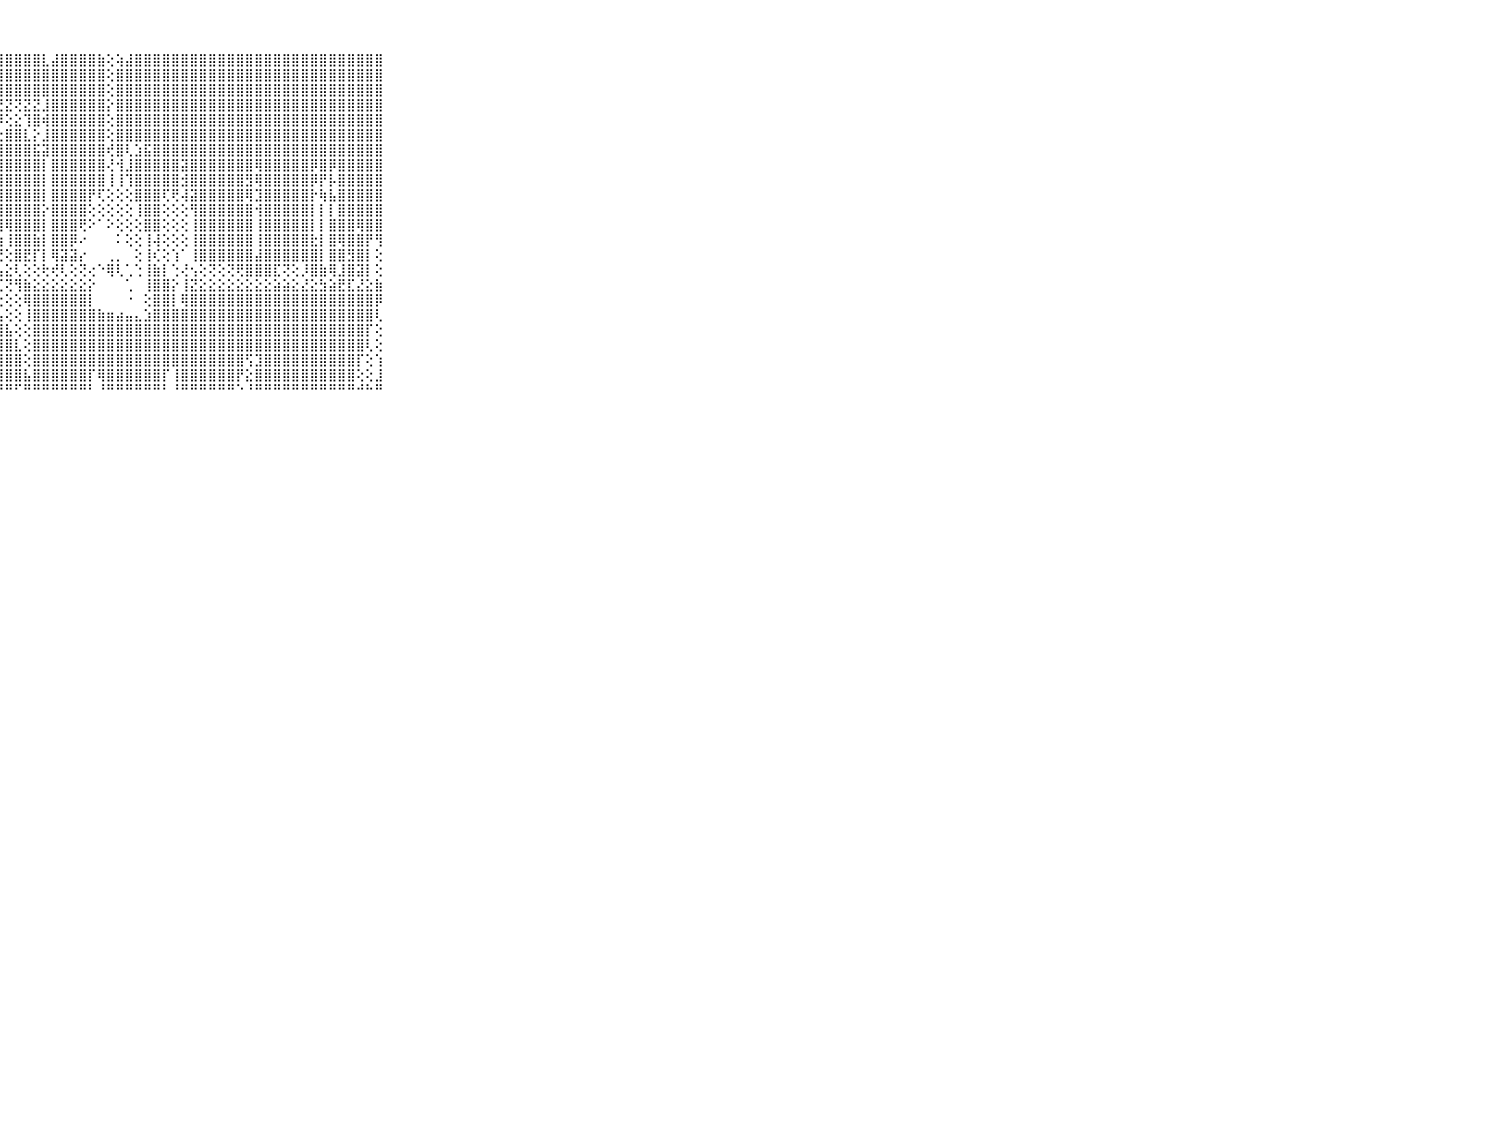

⠀⠀⠀⠀⠀⠀⠀⠀⠀⠀⠀⣿⣕⣺⣿⣿⣿⣿⣿⣿⣿⣿⣿⣿⣿⣿⣿⣿⣿⣿⣿⣿⣇⣼⣿⣿⣿⣿⣷⢕⢵⣼⣿⣿⣿⣿⣿⣿⣿⣿⣿⣿⣿⣿⣿⣿⣿⣿⣿⣿⣿⣿⣿⣿⣿⣿⣿⣿⣿⠀⠀⠀⠀⠀⠀⠀⠀⠀⠀⠀⠀
⠀⠀⠀⠀⠀⠀⠀⠀⠀⠀⠀⣿⣿⣿⣿⣿⣿⣿⣿⣿⣿⣿⣿⣿⣿⣿⣿⣿⣿⣿⣿⣿⣿⣿⣿⣿⣿⣿⣿⢕⣿⣿⣿⣿⣿⣿⣿⣿⣿⣿⣿⣿⣿⣿⣿⣿⣿⣿⣿⣿⣿⣿⣿⣿⣿⣿⣿⣿⣿⠀⠀⠀⠀⠀⠀⠀⠀⠀⠀⠀⠀
⠀⠀⠀⠀⠀⠀⠀⠀⠀⠀⠀⣿⣿⣿⣿⣿⣿⣿⣿⣿⣿⣿⣿⣿⣿⣿⣿⣿⣿⣿⣿⣿⣿⣿⣿⣿⣿⣿⣿⢕⣿⣿⣿⣿⣿⣿⣿⣿⣿⣿⣿⣿⣿⣿⣿⣿⣿⣿⣿⣿⣿⣿⣿⣿⣿⣿⣿⣿⣿⠀⠀⠀⠀⠀⠀⠀⠀⠀⠀⠀⠀
⠀⠀⠀⠀⠀⠀⠀⠀⠀⠀⠀⣿⣿⢝⣝⣝⢝⣝⣝⣝⣹⣝⡝⢝⣝⣏⣝⣝⣝⢝⣝⣝⣸⣿⣿⣿⣿⣿⣿⡕⣿⣿⣿⣿⣿⣿⣿⣿⣿⣿⣿⣿⣿⣿⣿⣿⣿⣿⣿⣿⣿⣿⣿⣿⣿⣿⣿⣿⣿⠀⠀⠀⠀⠀⠀⠀⠀⠀⠀⠀⠀
⠀⠀⠀⠀⠀⠀⠀⠀⠀⠀⠀⣿⣿⣱⣿⢏⣕⡹⣿⣽⣿⢟⢕⡝⢿⣿⣿⡿⢕⣕⢹⣿⢾⣿⣿⣿⣿⣿⣿⢕⣿⣿⣿⣿⣿⣿⣿⣿⣿⣿⣿⣿⣿⣿⣿⣿⣿⣿⣿⣿⣿⣿⣿⣿⣿⣿⣿⣿⣿⠀⠀⠀⠀⠀⠀⠀⠀⠀⠀⠀⠀
⠀⠀⠀⠀⠀⠀⠀⠀⠀⠀⠀⣿⣿⢕⢕⣼⣿⣷⡕⢕⢕⣱⣿⣿⣇⢱⢕⣕⣿⣿⣇⡕⣸⣿⣿⣿⣿⣿⣿⢕⣿⣿⣿⣿⣿⣿⣿⣿⣿⣿⣿⣿⣿⣿⣿⣿⣿⣿⣿⣿⣿⣿⣿⣿⣿⣿⣿⣿⣿⠀⠀⠀⠀⠀⠀⠀⠀⠀⠀⠀⠀
⠀⠀⠀⠀⠀⠀⠀⠀⠀⠀⠀⣿⣿⡵⣿⣿⣿⣿⣿⣇⢸⣿⣿⣿⣿⣟⡺⣿⣿⣿⣿⣯⣽⣿⣿⣿⣿⣿⣿⢞⣿⢇⣱⣯⣿⣿⣿⣿⣿⣿⣿⣿⣿⣿⣿⣿⣿⣿⣿⣿⣿⣿⣿⣿⣿⣿⣿⣿⣿⠀⠀⠀⠀⠀⠀⠀⠀⠀⠀⠀⠀
⠀⠀⠀⠀⠀⠀⠀⠀⠀⠀⠀⣿⣿⢕⣿⣿⣿⣿⣿⡏⢸⣿⣿⣿⣿⣿⢕⣿⣿⣿⣿⣿⡇⣿⣿⣿⣿⣿⣿⢜⢺⣸⣿⣿⣿⣿⣿⣽⣿⣿⣿⣿⣿⣿⣿⢿⣿⣿⣿⣿⣿⡿⣿⡿⣿⣿⣿⣿⣿⠀⠀⠀⠀⠀⠀⠀⠀⠀⠀⠀⠀
⠀⠀⠀⠀⠀⠀⠀⠀⠀⠀⠀⣿⣿⢕⣿⣿⣿⣿⣿⢏⢸⣿⣿⣿⣿⣿⢇⣿⣿⣿⣿⣿⡇⣿⣿⣿⣿⣿⣿⢸⢸⢹⣿⣿⣿⣿⣿⣺⣿⣿⣿⣿⣿⣿⣻⢿⣿⣿⣿⣿⣿⡿⡟⡧⣿⣿⣿⣿⣿⠀⠀⠀⠀⠀⠀⠀⠀⠀⠀⠀⠀
⠀⠀⠀⠀⠀⠀⠀⠀⠀⠀⠀⣿⣿⢕⣻⣿⣿⣿⣿⢝⢸⣿⣿⣿⣿⣿⣕⣿⣿⣿⣿⣿⡇⣿⣿⣿⣿⡟⢏⢕⢕⢕⣿⣿⣿⢏⢟⢼⣽⣿⣿⣿⣿⣿⢿⣹⣿⣿⣿⣿⣿⡗⢷⣧⣿⣿⣿⣿⣿⠀⠀⠀⠀⠀⠀⠀⠀⠀⠀⠀⠀
⠀⠀⠀⠀⠀⠀⠀⠀⠀⠀⠀⡿⡗⢕⢿⣿⡿⢿⢿⢕⢸⣿⣿⣿⣿⣿⣷⣿⣿⣿⣿⣿⡕⣿⣿⣿⣿⢕⢕⢕⢕⢕⢸⣿⣿⢕⢕⢕⢻⣿⣿⣿⣿⣿⣿⢺⣿⣿⣿⣿⣿⡇⡇⡇⣿⣿⣿⣿⣿⠀⠀⠀⠀⠀⠀⠀⠀⠀⠀⠀⠀
⠀⠀⠀⠀⠀⠀⠀⠀⠀⠀⠀⣟⡇⢕⣿⣿⣿⣿⣻⡕⢜⣿⢎⢻⣿⣿⢕⢻⢿⣿⣿⣿⡇⣿⣿⣿⢟⠕⠁⠕⢕⢕⢕⣿⣿⢕⢕⢕⢸⣿⣿⣿⣿⣿⣿⢸⣿⣿⣿⣿⣿⡇⡇⣿⣿⣿⢿⣿⣿⠀⠀⠀⠀⠀⠀⠀⠀⠀⠀⠀⠀
⠀⠀⠀⠀⠀⠀⠀⠀⠀⠀⠀⢇⢇⢕⢳⢾⢷⢷⢷⢇⢕⣿⢕⢕⢕⢕⣾⣷⢸⣿⣿⣷⡇⣿⣿⡿⠔⠀⠀⠀⠅⢕⢕⢸⢼⢕⢕⢕⢸⣿⣿⣿⣿⣿⣿⢸⣿⣿⣿⣿⣿⣗⡇⣿⢿⣿⣿⡟⢻⠀⠀⠀⠀⠀⠀⠀⠀⠀⠀⠀⠀
⠀⠀⠀⠀⠀⠀⠀⠀⠀⠀⠀⢕⢕⢕⢕⢽⡇⡕⢕⢕⢕⣿⢕⣕⣕⢕⣿⢝⢕⣿⣟⡏⡇⢿⣽⣽⡔⠀⠀⢀⡀⠀⢕⢸⢎⢕⢱⠁⢸⣿⣿⣿⣿⣿⣿⣼⣿⣿⣿⣿⣿⣿⡇⣿⣿⣻⣿⡇⢕⠀⠀⠀⠀⠀⠀⠀⠀⠀⠀⠀⠀
⠀⠀⠀⠀⠀⠀⠀⠀⠀⠀⠀⢕⢕⢕⢕⢕⢕⢕⢕⢕⢕⢕⢜⢕⢕⡜⣿⣧⣕⢇⢕⢕⢗⢞⢇⢕⢝⢔⠑⢿⢇⢁⢑⢸⣷⡇⢑⢜⢢⢕⢝⢕⢝⢟⣿⣿⣿⣏⢝⢕⡸⣿⣷⢿⣸⣿⣽⡇⢕⠀⠀⠀⠀⠀⠀⠀⠀⠀⠀⠀⠀
⠀⠀⠀⠀⠀⠀⠀⠀⠀⠀⠀⢕⣕⣕⣇⣕⣕⣕⣕⣕⣕⣕⣕⣕⣻⠕⢁⢍⢝⢻⣷⣕⣕⣕⣕⣕⣕⡕⠀⠀⠀⢁⠀⢸⣿⣿⡕⢸⣝⣕⣕⣕⣕⣕⣕⣕⣕⣵⣵⣕⣜⣕⣳⣵⣟⣏⣜⣕⣷⠀⠀⠀⠀⠀⠀⠀⠀⠀⠀⠀⠀
⠀⠀⠀⠀⠀⠀⠀⠀⠀⠀⠀⣿⣿⣿⣿⣿⣿⣿⣿⣿⣿⣿⣿⣿⡇⢐⠑⢕⢕⢕⢿⣿⣿⣿⣿⣿⣿⡇⠀⠀⠀⠐⠀⢕⣿⣿⡇⢿⣿⣿⣿⣿⣿⣿⣿⣿⣿⣿⣿⣿⣿⣿⣿⣿⣿⣿⣿⣿⡿⠀⠀⠀⠀⠀⠀⠀⠀⠀⠀⠀⠀
⠀⠀⠀⠀⠀⠀⠀⠀⠀⠀⠀⣿⣿⣿⣿⣿⣿⣿⣿⣿⣿⣿⣿⣿⣿⠀⠀⣠⢕⢕⢸⣿⣿⣿⣿⣿⣿⣿⣷⣶⣴⣤⣄⣱⣿⣿⣿⣿⣿⣿⣿⣿⣿⣿⣿⣿⣿⣿⣿⣿⣿⣿⣿⣿⣿⣿⣿⣿⢇⠀⠀⠀⠀⠀⠀⠀⠀⠀⠀⠀⠀
⠀⠀⠀⠀⠀⠀⠀⠀⠀⠀⠀⣿⣿⣿⣿⣿⣿⣿⣿⣿⣿⣿⣿⣿⣿⢐⢔⣿⣧⢕⢕⣿⣿⣿⣿⣿⣿⣿⣿⣿⣿⣿⣿⣿⣿⣿⣿⣿⣿⣿⣿⣿⣿⣿⣿⣿⣿⣿⣿⣿⣿⣿⣿⣿⣿⣿⣿⡏⢕⠀⠀⠀⠀⠀⠀⠀⠀⠀⠀⠀⠀
⠀⠀⠀⠀⠀⠀⠀⠀⠀⠀⠀⣿⣿⣿⣿⣿⣿⣿⣿⣿⣿⣿⣿⣿⡇⢄⣼⣿⣿⣇⢕⣿⣿⣿⣿⣿⣿⣿⣿⣿⣿⣿⣿⣿⣿⣿⣿⣿⣿⣿⣿⣿⣿⣿⣿⣿⣿⣿⣿⣿⣿⣿⣿⣿⣿⣿⣿⢇⢕⠀⠀⠀⠀⠀⠀⠀⠀⠀⠀⠀⠀
⠀⠀⠀⠀⠀⠀⠀⠀⠀⠀⠀⣿⣿⣿⣿⣿⣿⣿⣿⣿⣿⣿⣿⢏⢕⣼⣿⣿⣿⣿⢕⣿⣿⣿⣿⣿⣿⣿⣿⣿⣿⣿⣿⣿⣿⣿⣿⣿⣿⣿⣿⣿⣿⣿⢫⣹⣿⣿⣿⣿⣿⣿⣿⣿⣿⣿⡏⢕⢱⠀⠀⠀⠀⠀⠀⠀⠀⠀⠀⠀⠀
⠀⠀⠀⠀⠀⠀⠀⠀⠀⠀⠀⣿⣿⣿⣿⣿⣿⣿⣿⣿⣿⣿⣇⢕⣼⣿⣿⣿⣿⣿⣧⣿⣿⣿⣿⣿⣿⡏⢿⣿⣿⣿⣿⣿⣿⡏⢸⣿⣿⣿⣿⣿⣿⡟⣕⣿⣿⣿⣿⣿⣿⣿⣿⣿⣿⣿⢕⢕⣸⠀⠀⠀⠀⠀⠀⠀⠀⠀⠀⠀⠀
⠀⠀⠀⠀⠀⠀⠀⠀⠀⠀⠀⠛⠛⠛⠛⠛⠛⠛⠛⠛⠛⠛⠛⠛⠛⠛⠛⠛⠛⠋⠛⠛⠛⠛⠛⠛⠛⠃⠘⠛⠛⠛⠛⠛⠛⠃⠘⠛⠛⠛⠛⠛⠛⠑⠘⠛⠛⠛⠛⠛⠛⠛⠛⠛⠛⠛⠚⠓⠛⠀⠀⠀⠀⠀⠀⠀⠀⠀⠀⠀⠀